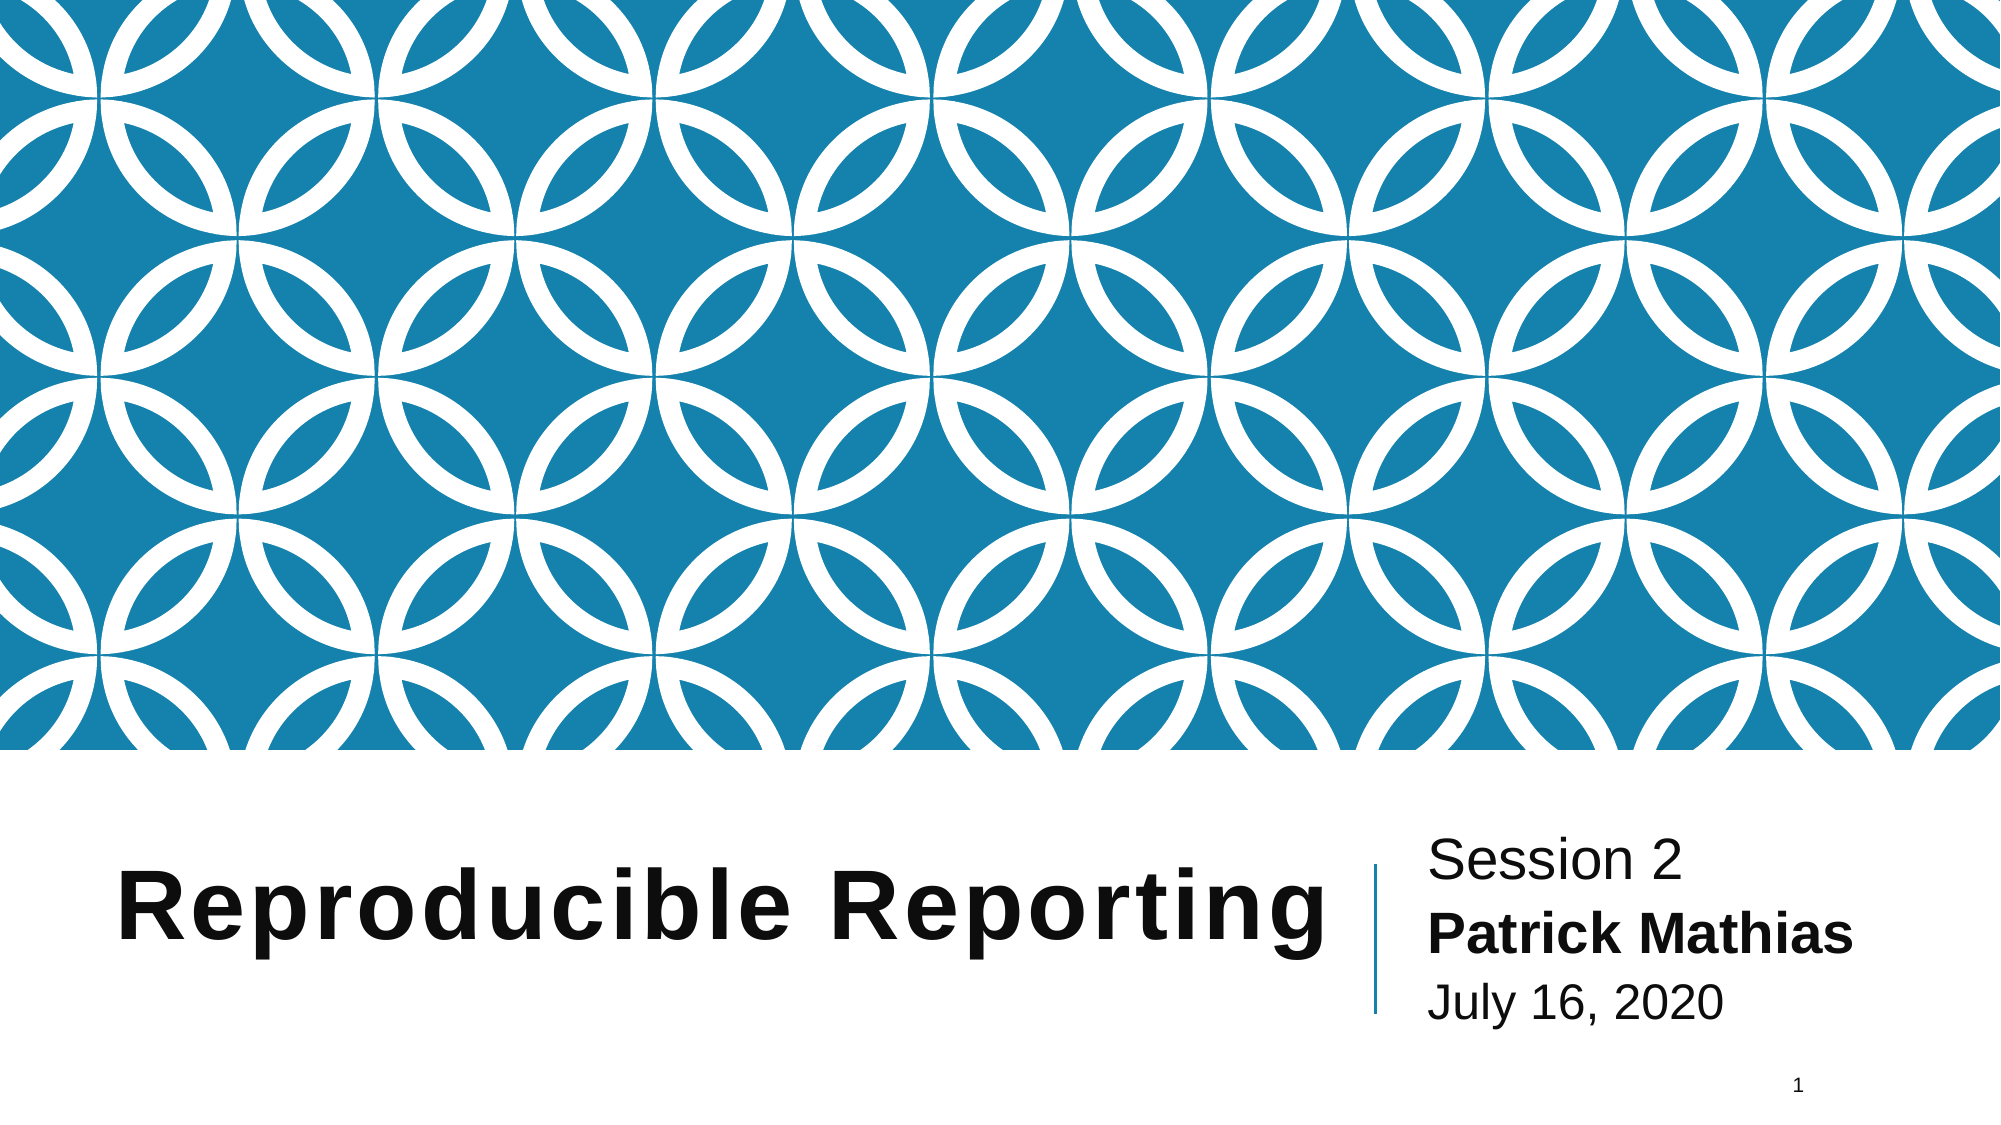

Session 2
Patrick Mathias
July 16, 2020
# Reproducible Reporting
1